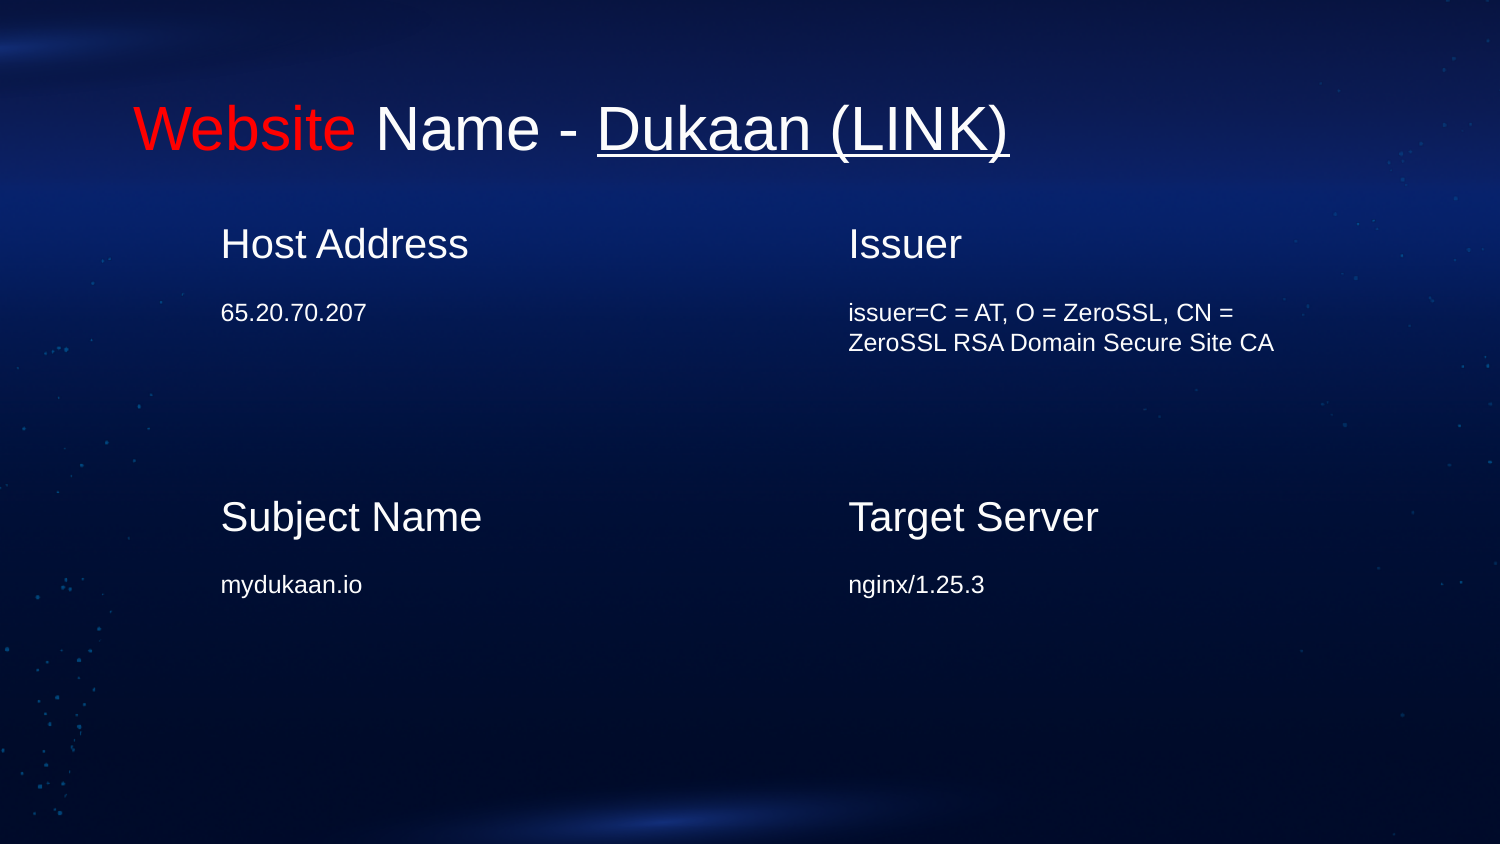

# Website Name - Dukaan (LINK)
Host Address
Issuer
65.20.70.207
issuer=C = AT, O = ZeroSSL, CN = ZeroSSL RSA Domain Secure Site CA
Subject Name
Target Server
mydukaan.io
nginx/1.25.3